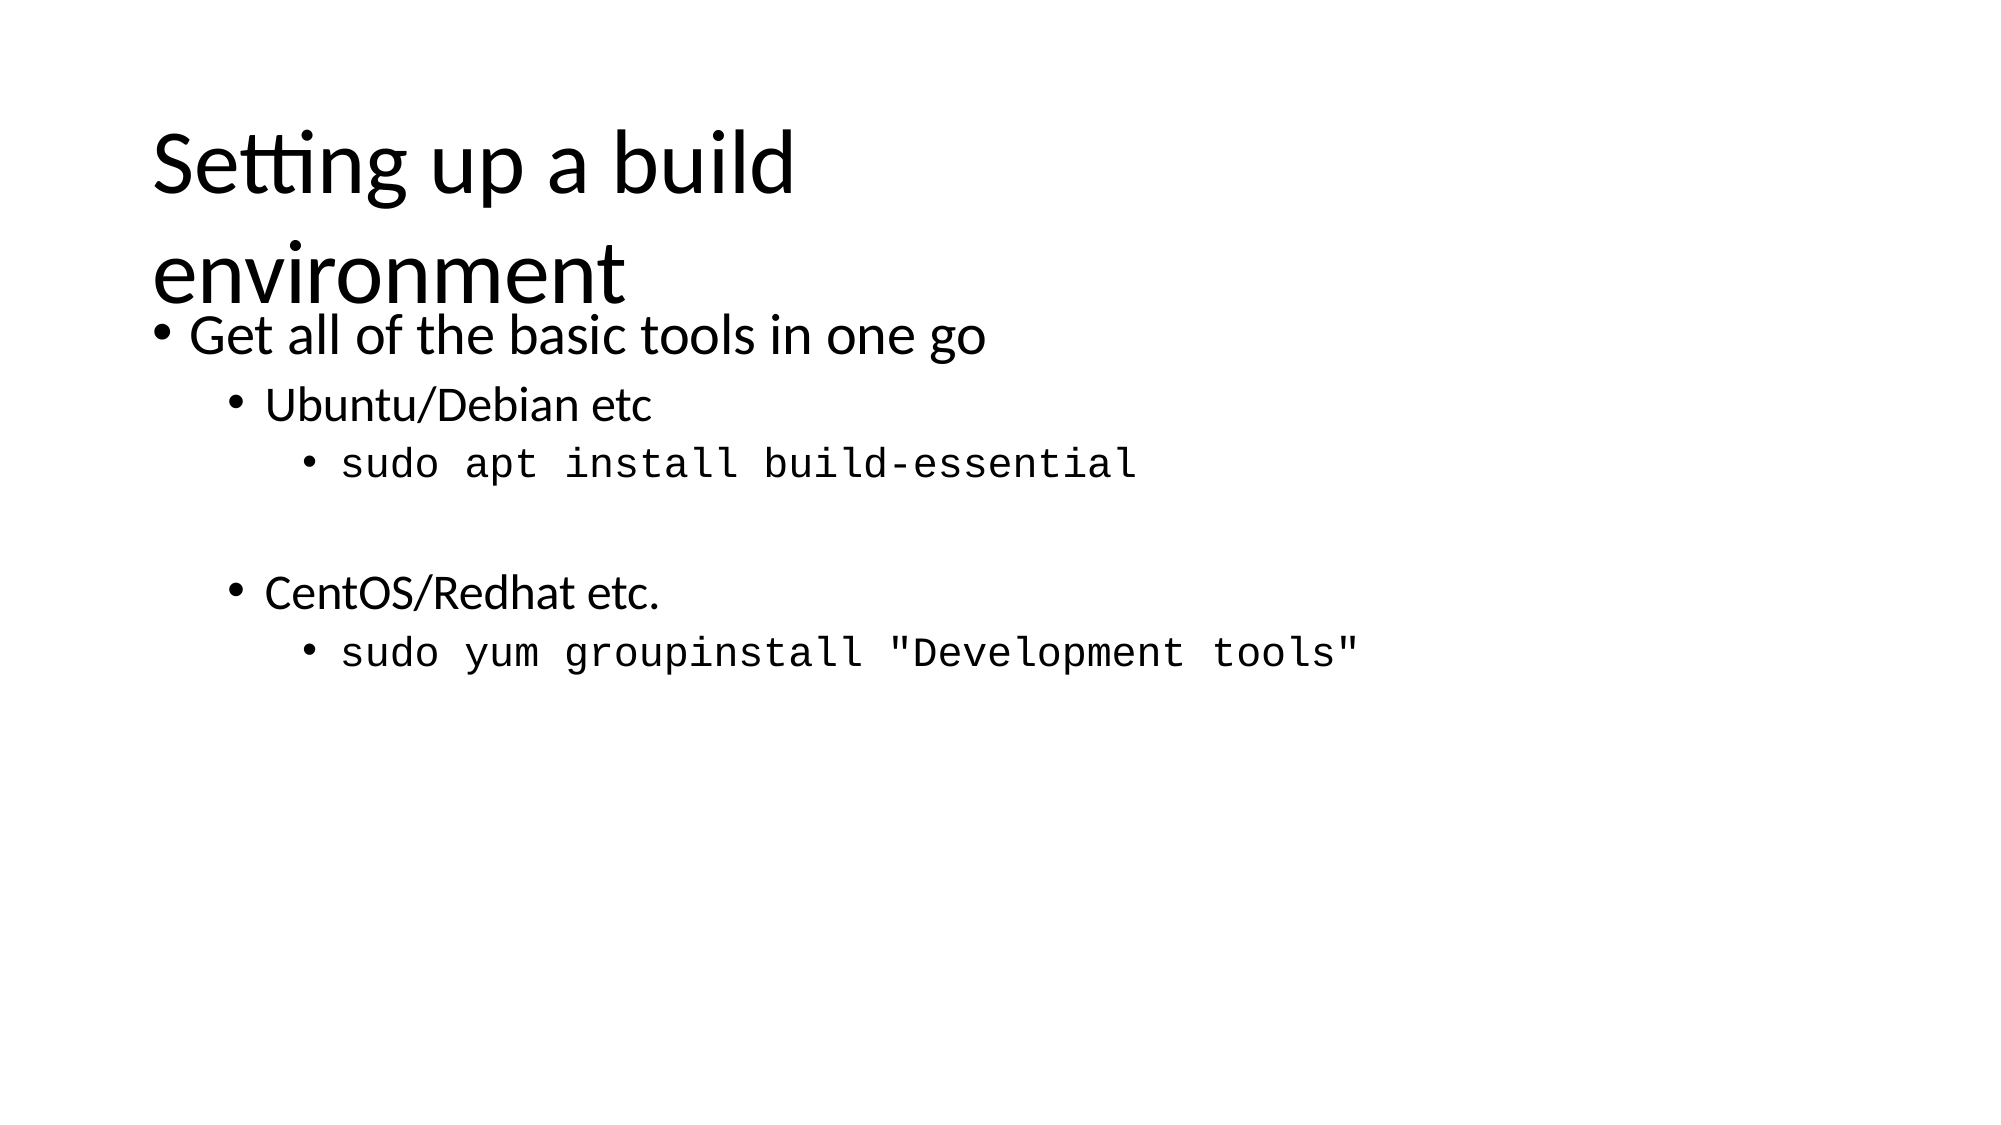

# Setting up a build environment
Get all of the basic tools in one go
Ubuntu/Debian etc
sudo apt install build-essential

CentOS/Redhat etc.
sudo yum groupinstall "Development tools"